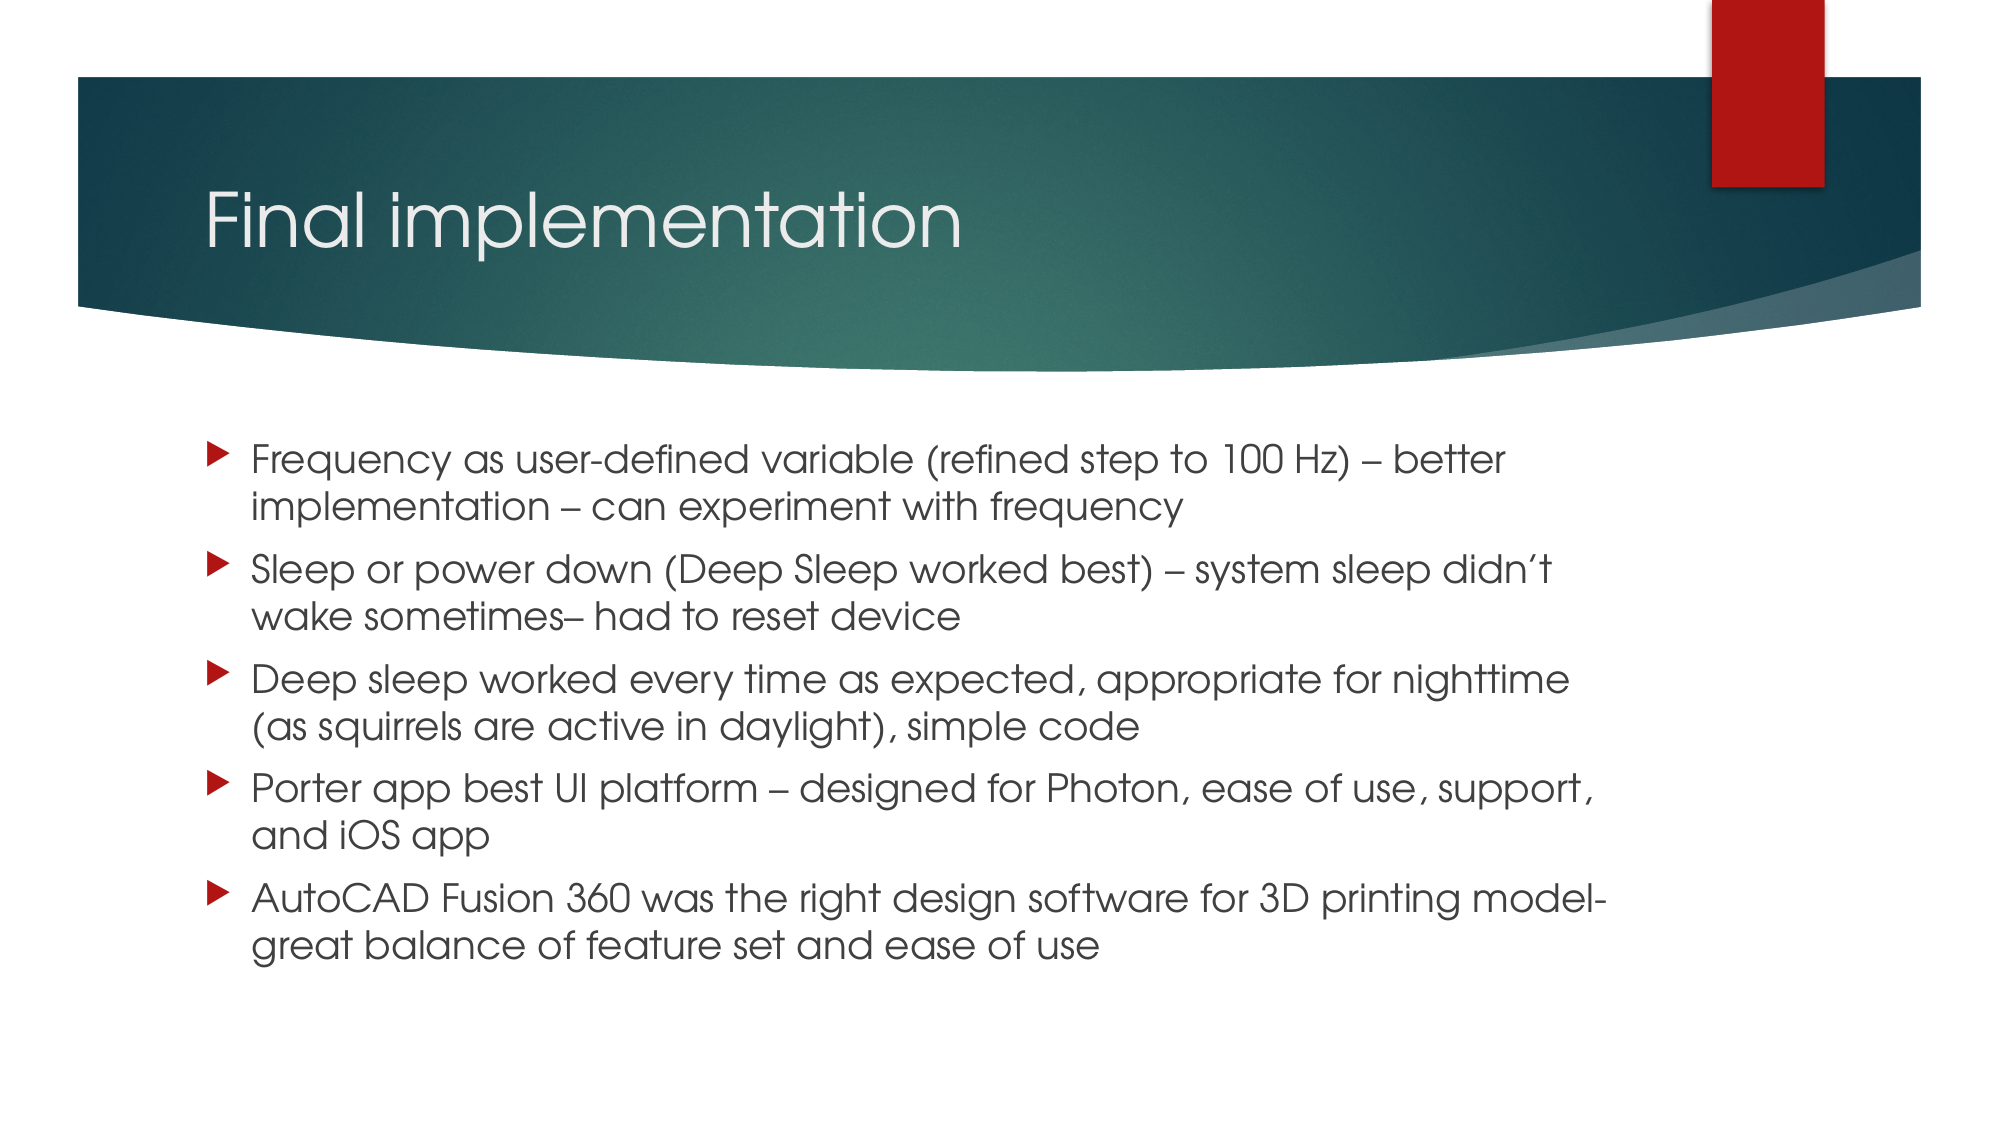

# Final implementation
Frequency as user-defined variable (refined step to 100 Hz) – better implementation – can experiment with frequency
Sleep or power down (Deep Sleep worked best) – system sleep didn’t wake sometimes– had to reset device
Deep sleep worked every time as expected, appropriate for nighttime (as squirrels are active in daylight), simple code
Porter app best UI platform – designed for Photon, ease of use, support, and iOS app
AutoCAD Fusion 360 was the right design software for 3D printing model-great balance of feature set and ease of use